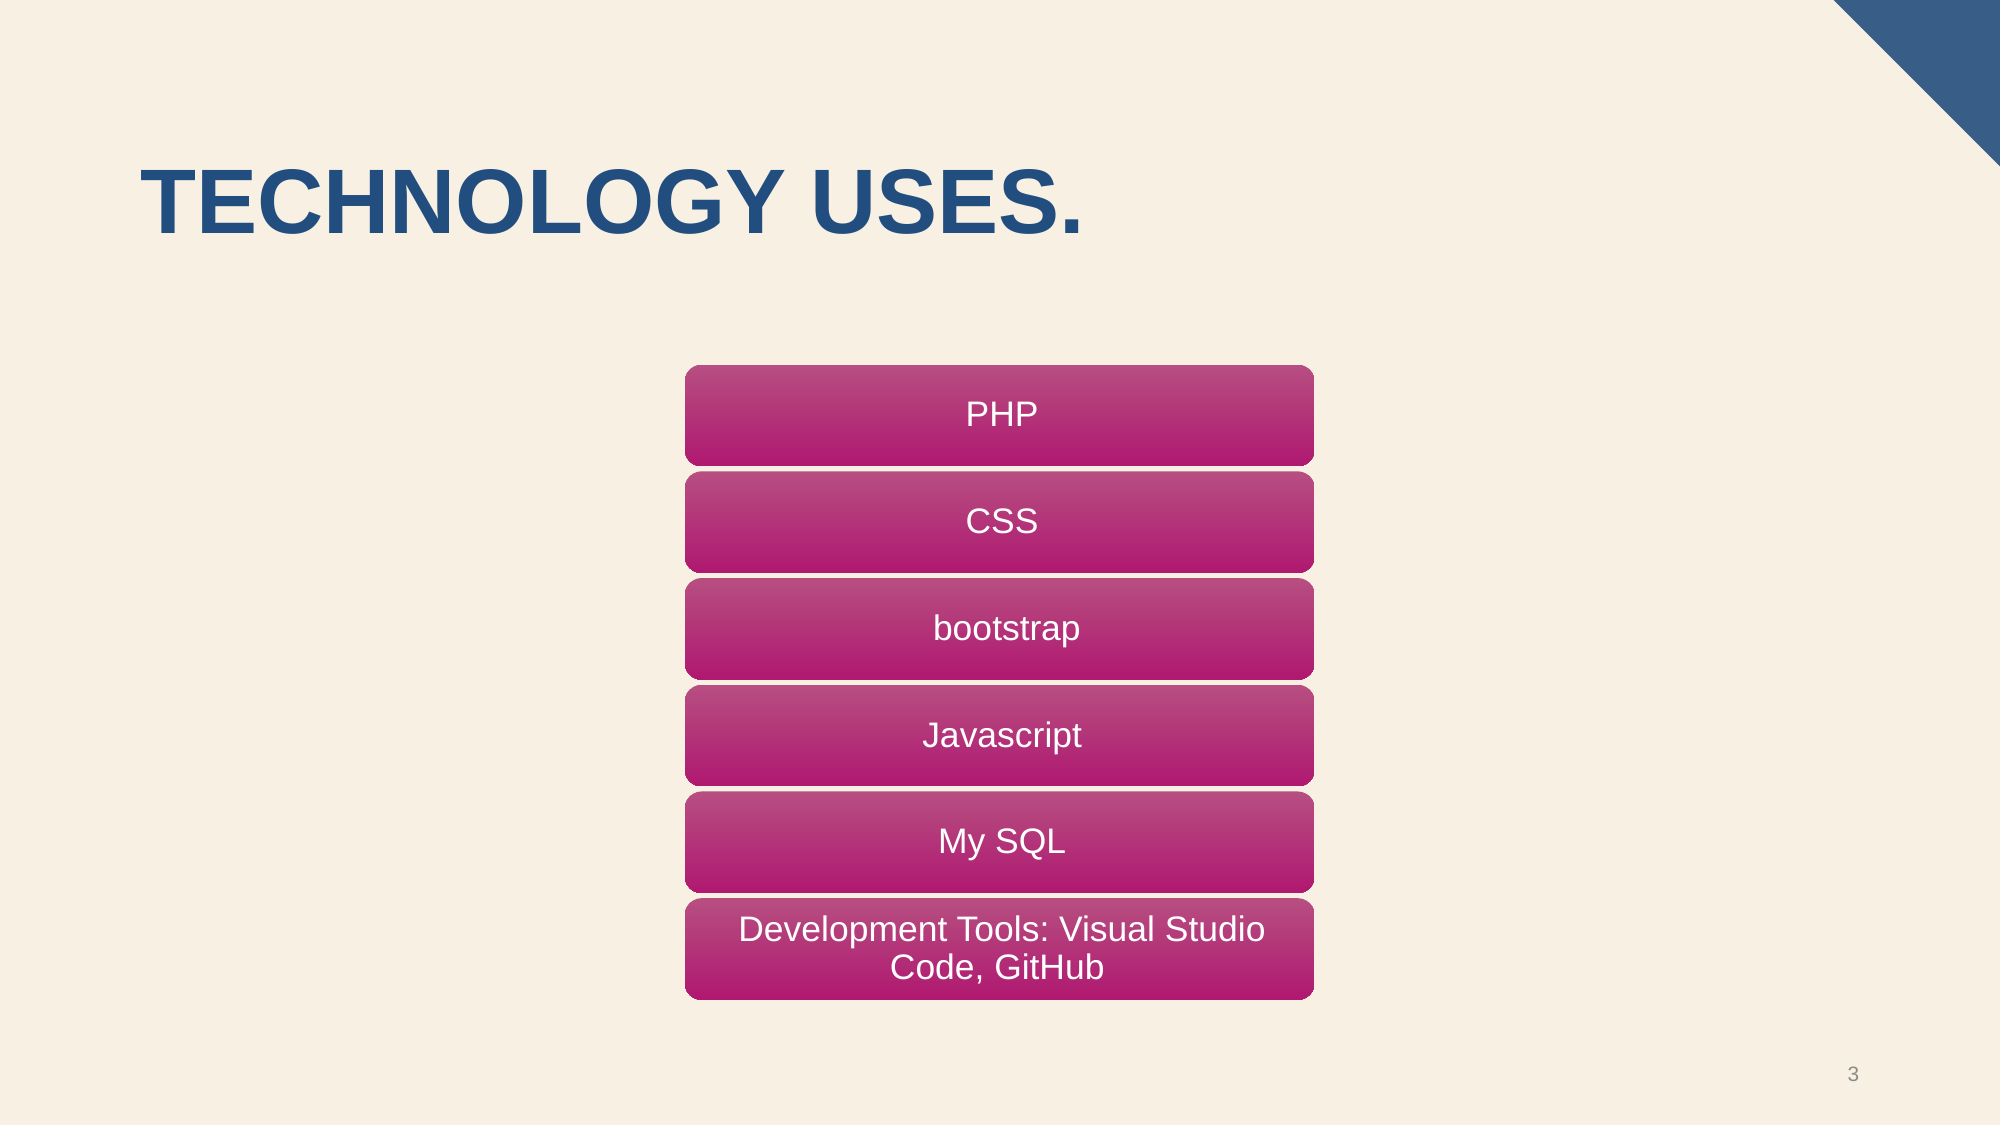

# Technology Uses.
PHP
CSS
 bootstrap
Javascript
My SQL
Development Tools: Visual Studio Code, GitHub
3